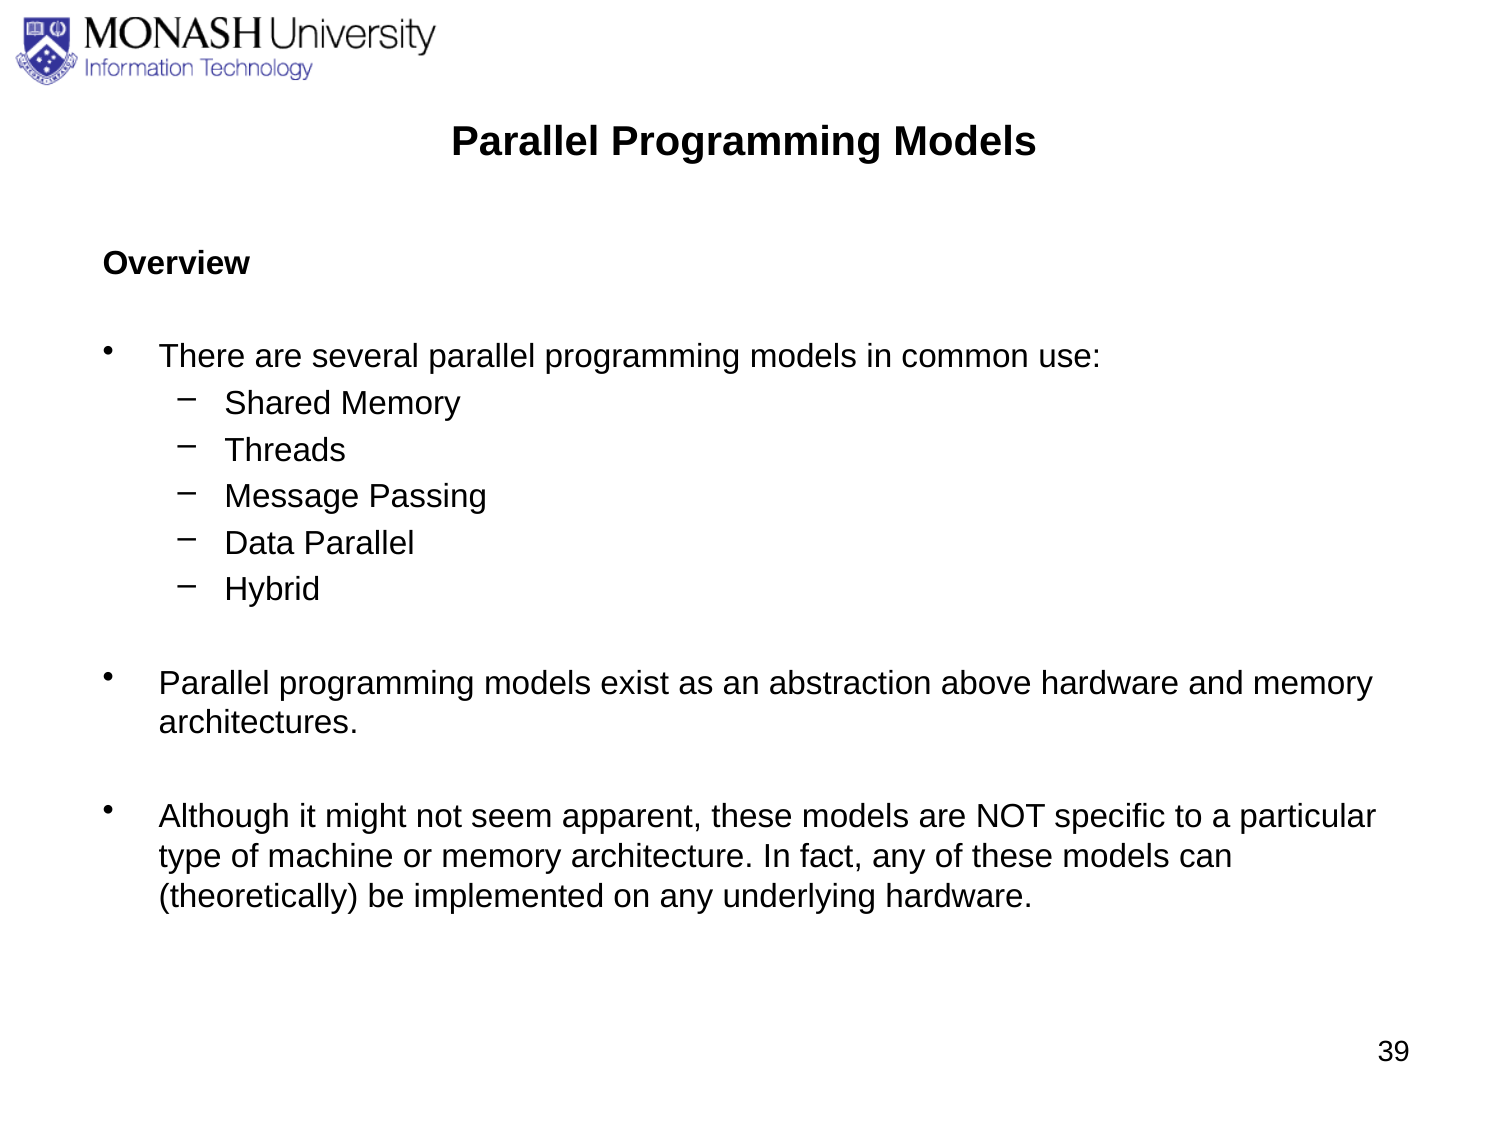

# Parallel Programming Models
Overview

There are several parallel programming models in common use:
Shared Memory
Threads
Message Passing
Data Parallel
Hybrid

Parallel programming models exist as an abstraction above hardware and memory architectures.

Although it might not seem apparent, these models are NOT specific to a particular type of machine or memory architecture. In fact, any of these models can (theoretically) be implemented on any underlying hardware.
39